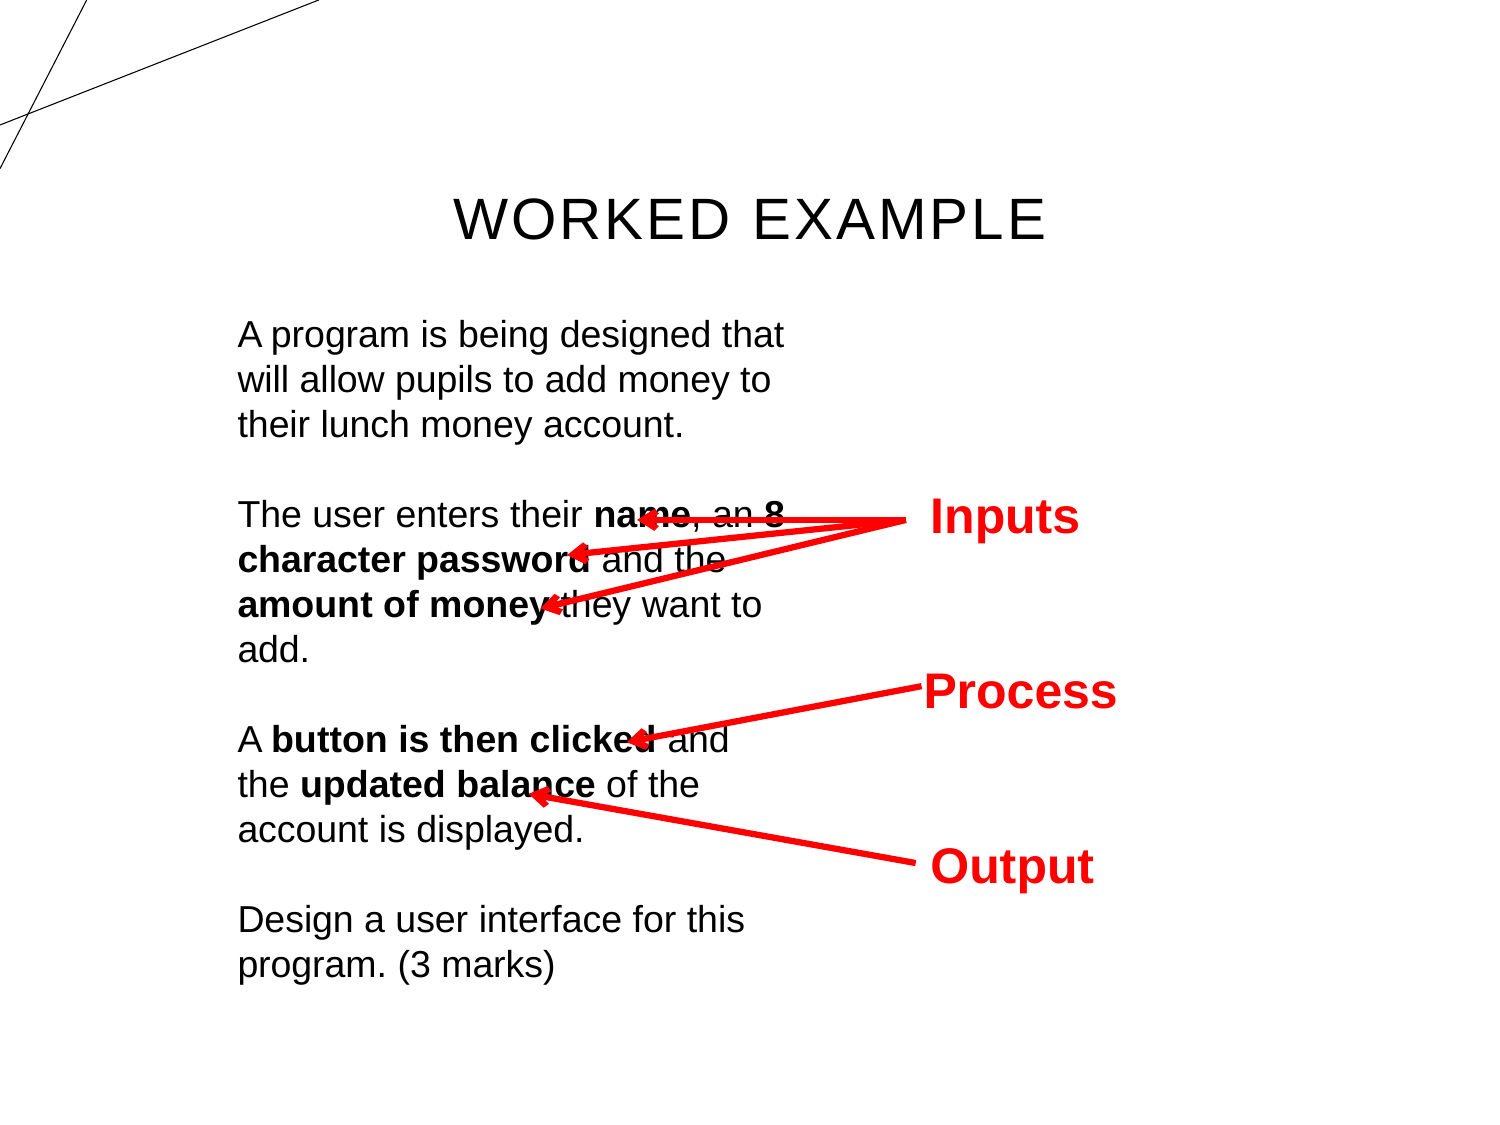

# Worked Example
A program is being designed that will allow pupils to add money to their lunch money account.

The user enters their name, an 8 character password and the amount of money they want to add.

A button is then clicked and the updated balance of the account is displayed.
Design a user interface for this program. (3 marks)
Inputs
Process
Output